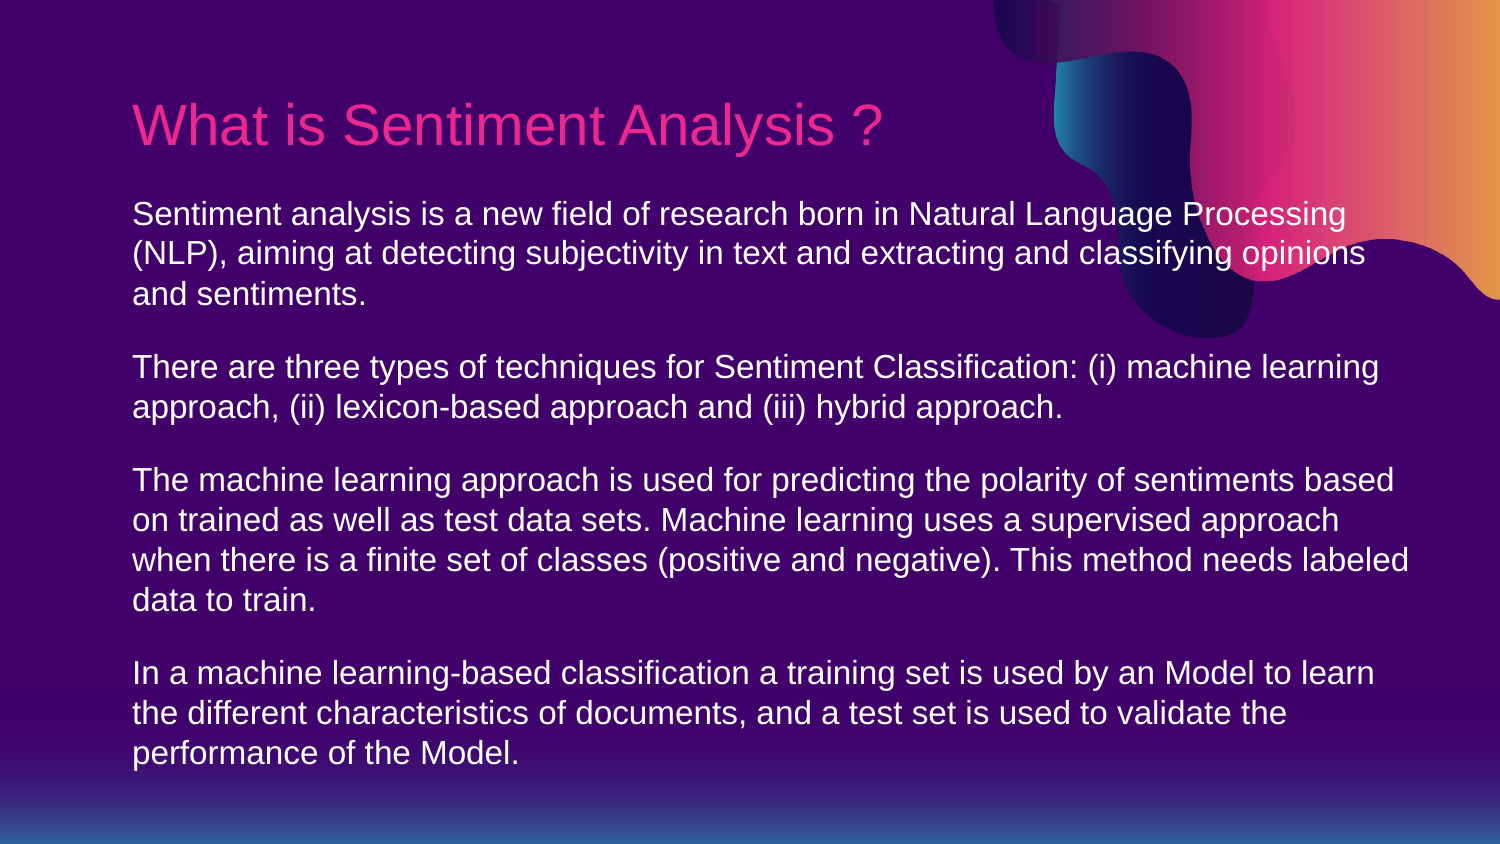

# What is Sentiment Analysis ?
Sentiment analysis is a new field of research born in Natural Language Processing (NLP), aiming at detecting subjectivity in text and extracting and classifying opinions and sentiments.
There are three types of techniques for Sentiment Classification: (i) machine learning approach, (ii) lexicon-based approach and (iii) hybrid approach.
The machine learning approach is used for predicting the polarity of sentiments based on trained as well as test data sets. Machine learning uses a supervised approach when there is a finite set of classes (positive and negative). This method needs labeled data to train.
In a machine learning-based classification a training set is used by an Model to learn the different characteristics of documents, and a test set is used to validate the performance of the Model.